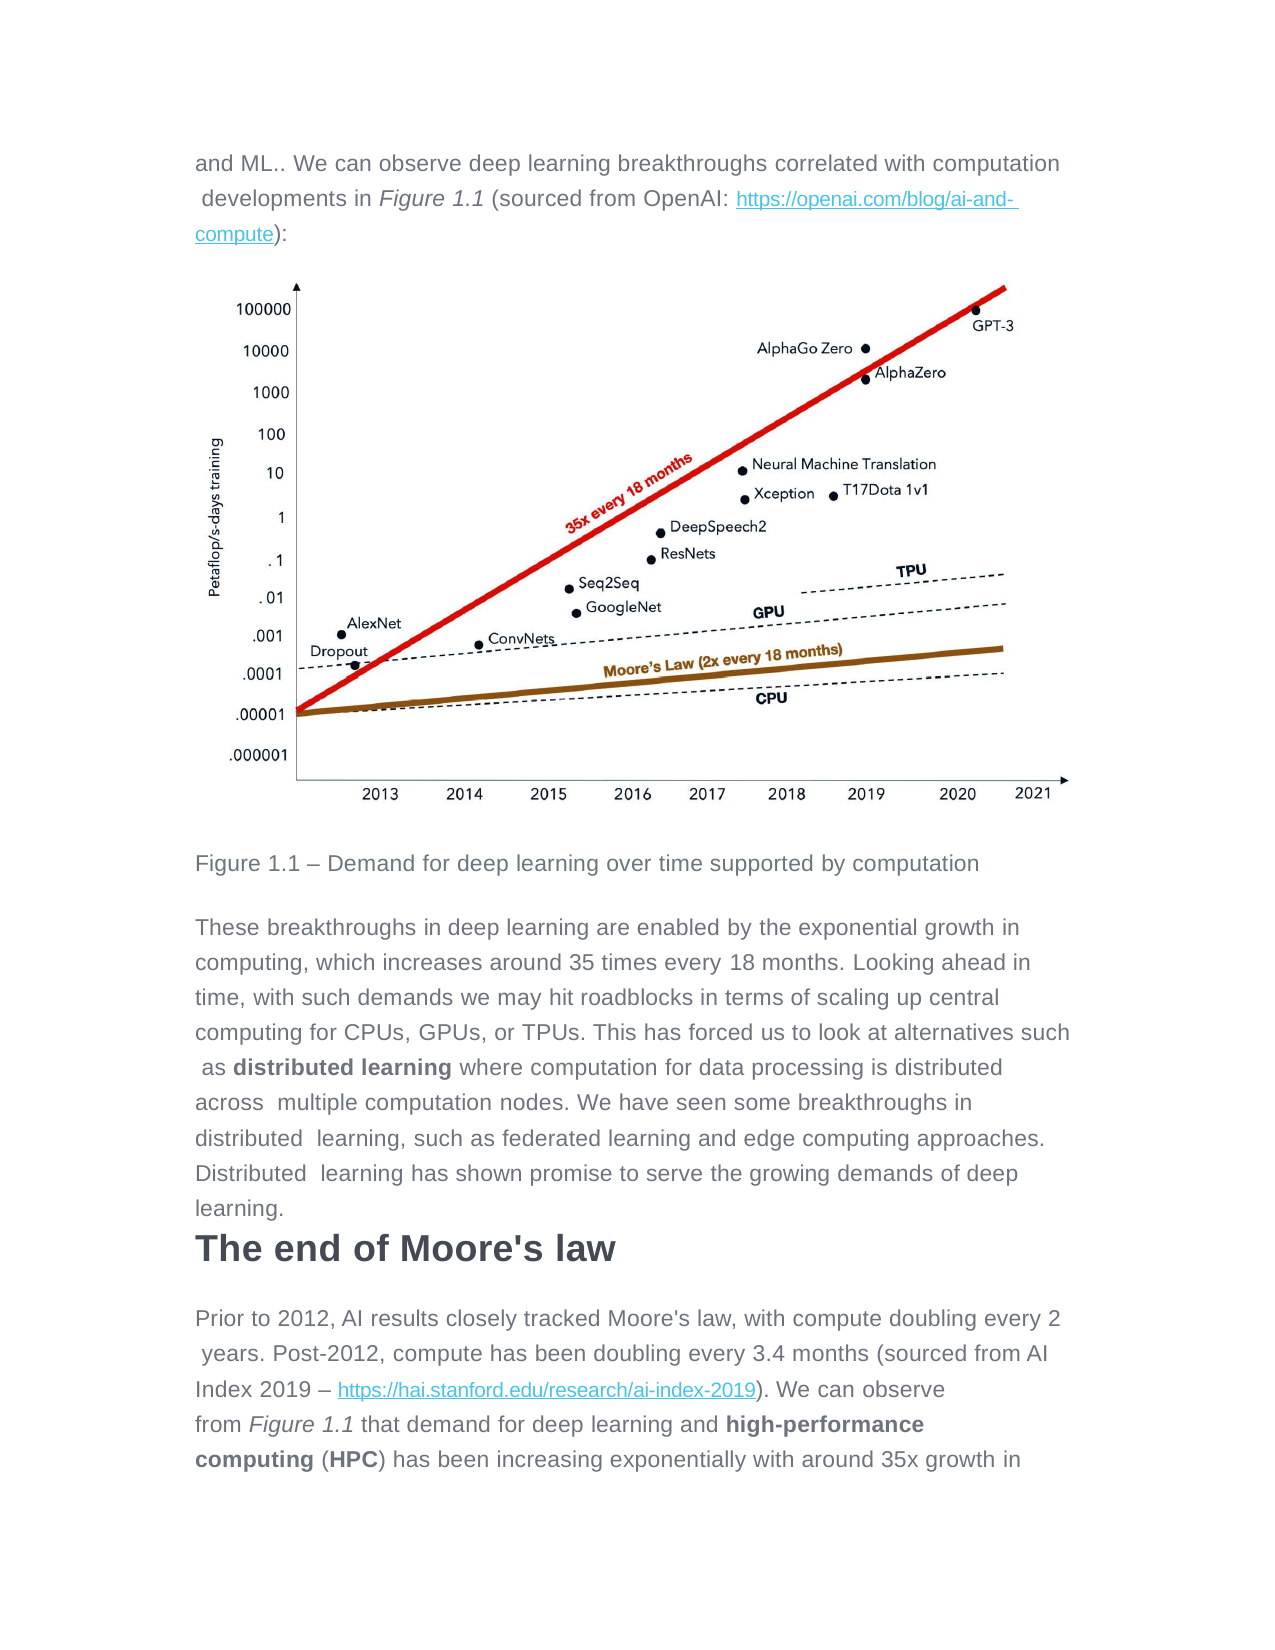

and ML.. We can observe deep learning breakthroughs correlated with computation  developments in Figure 1.1 (sourced from OpenAI: https://openai.com/blog/ai-and-  compute):

Figure 1.1 – Demand for deep learning over time supported by computation

These breakthroughs in deep learning are enabled by the exponential growth in  computing, which increases around 35 times every 18 months. Looking ahead in  time, with such demands we may hit roadblocks in terms of scaling up central  computing for CPUs, GPUs, or TPUs. This has forced us to look at alternatives such  as distributed learning where computation for data processing is distributed across  multiple computation nodes. We have seen some breakthroughs in distributed  learning, such as federated learning and edge computing approaches. Distributed  learning has shown promise to serve the growing demands of deep learning.
The end of Moore's law
Prior to 2012, AI results closely tracked Moore's law, with compute doubling every 2  years. Post-2012, compute has been doubling every 3.4 months (sourced from AI  Index 2019 – https://hai.stanford.edu/research/ai-index-2019). We can observe
from Figure 1.1 that demand for deep learning and high-performance  computing (HPC) has been increasing exponentially with around 35x growth in